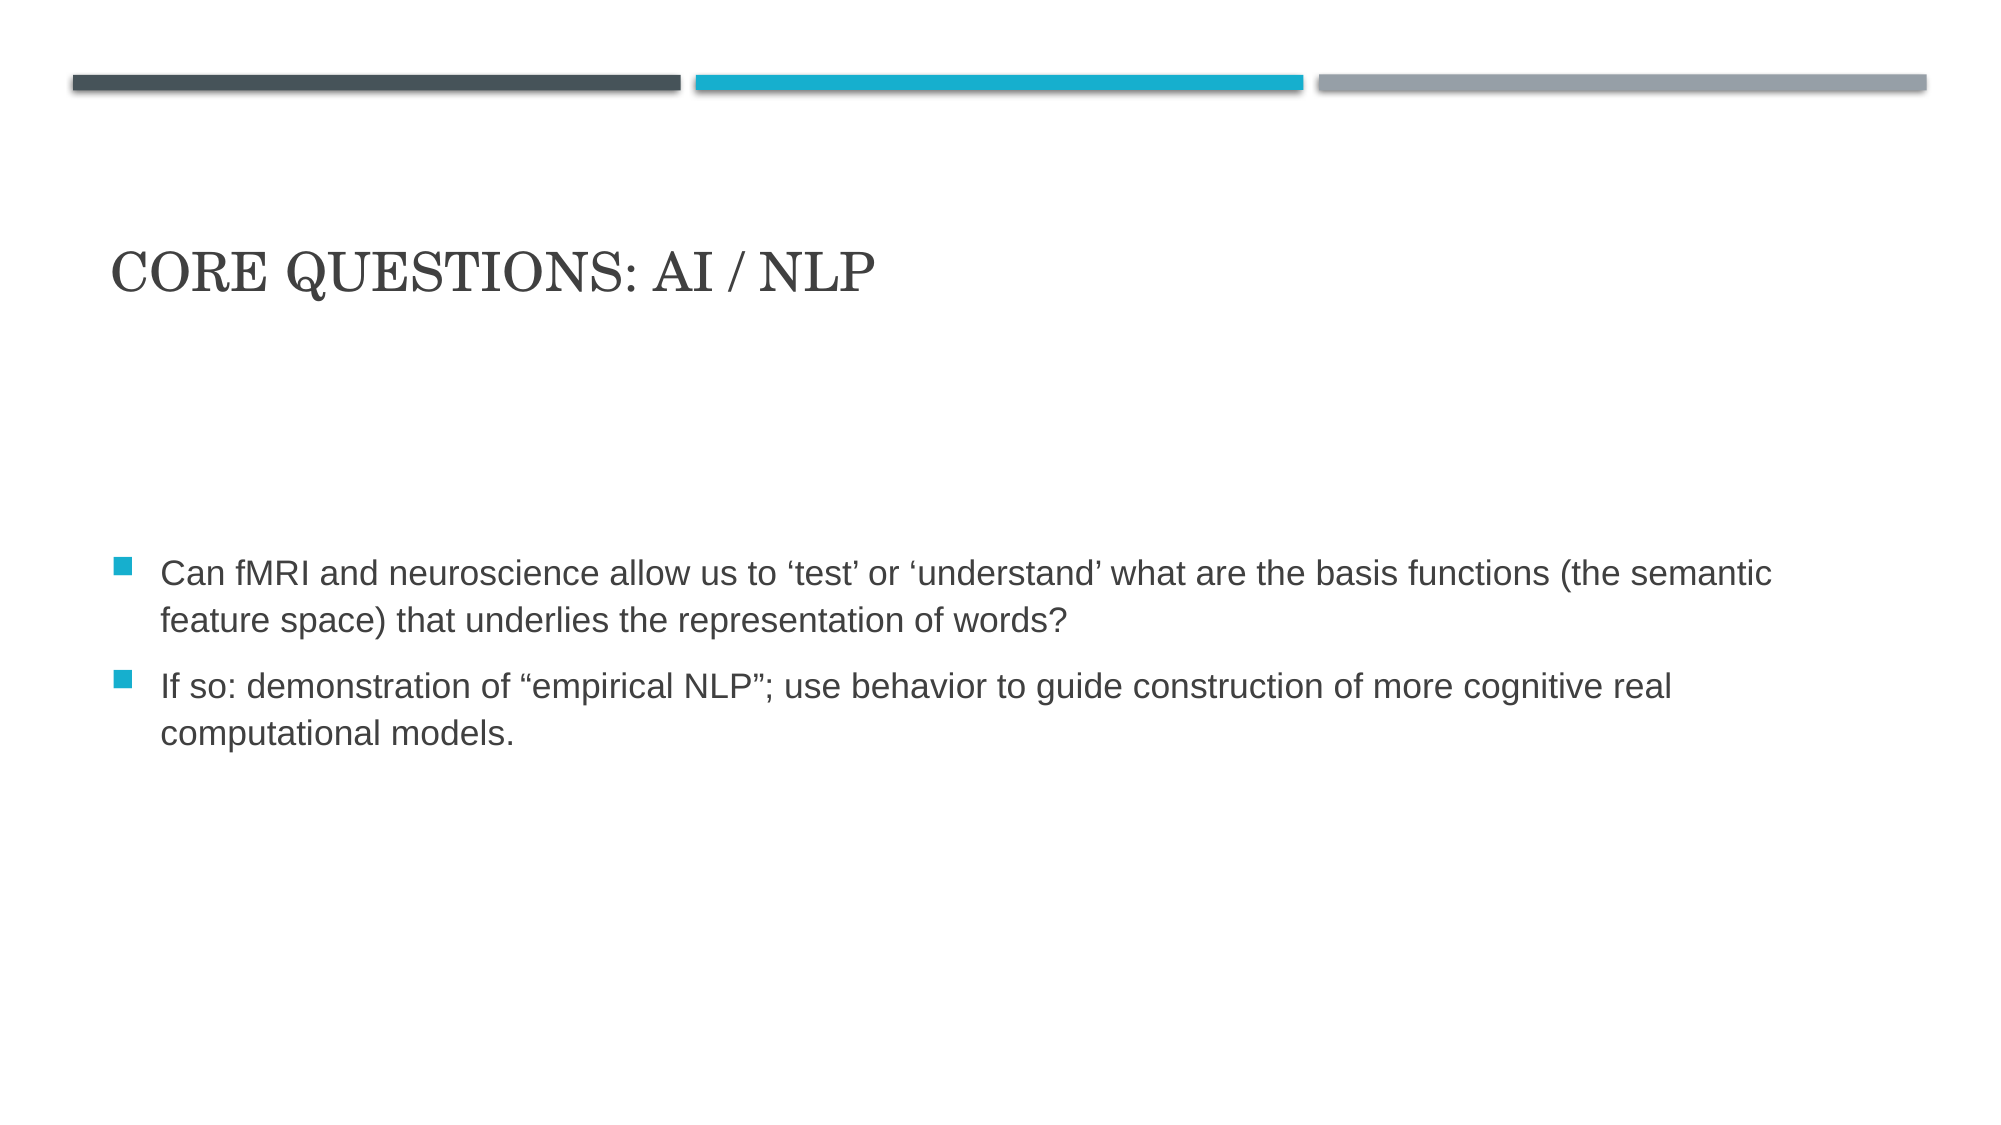

# Core questions: AI / NLP
Can fMRI and neuroscience allow us to ‘test’ or ‘understand’ what are the basis functions (the semantic feature space) that underlies the representation of words?
If so: demonstration of “empirical NLP”; use behavior to guide construction of more cognitive real computational models.